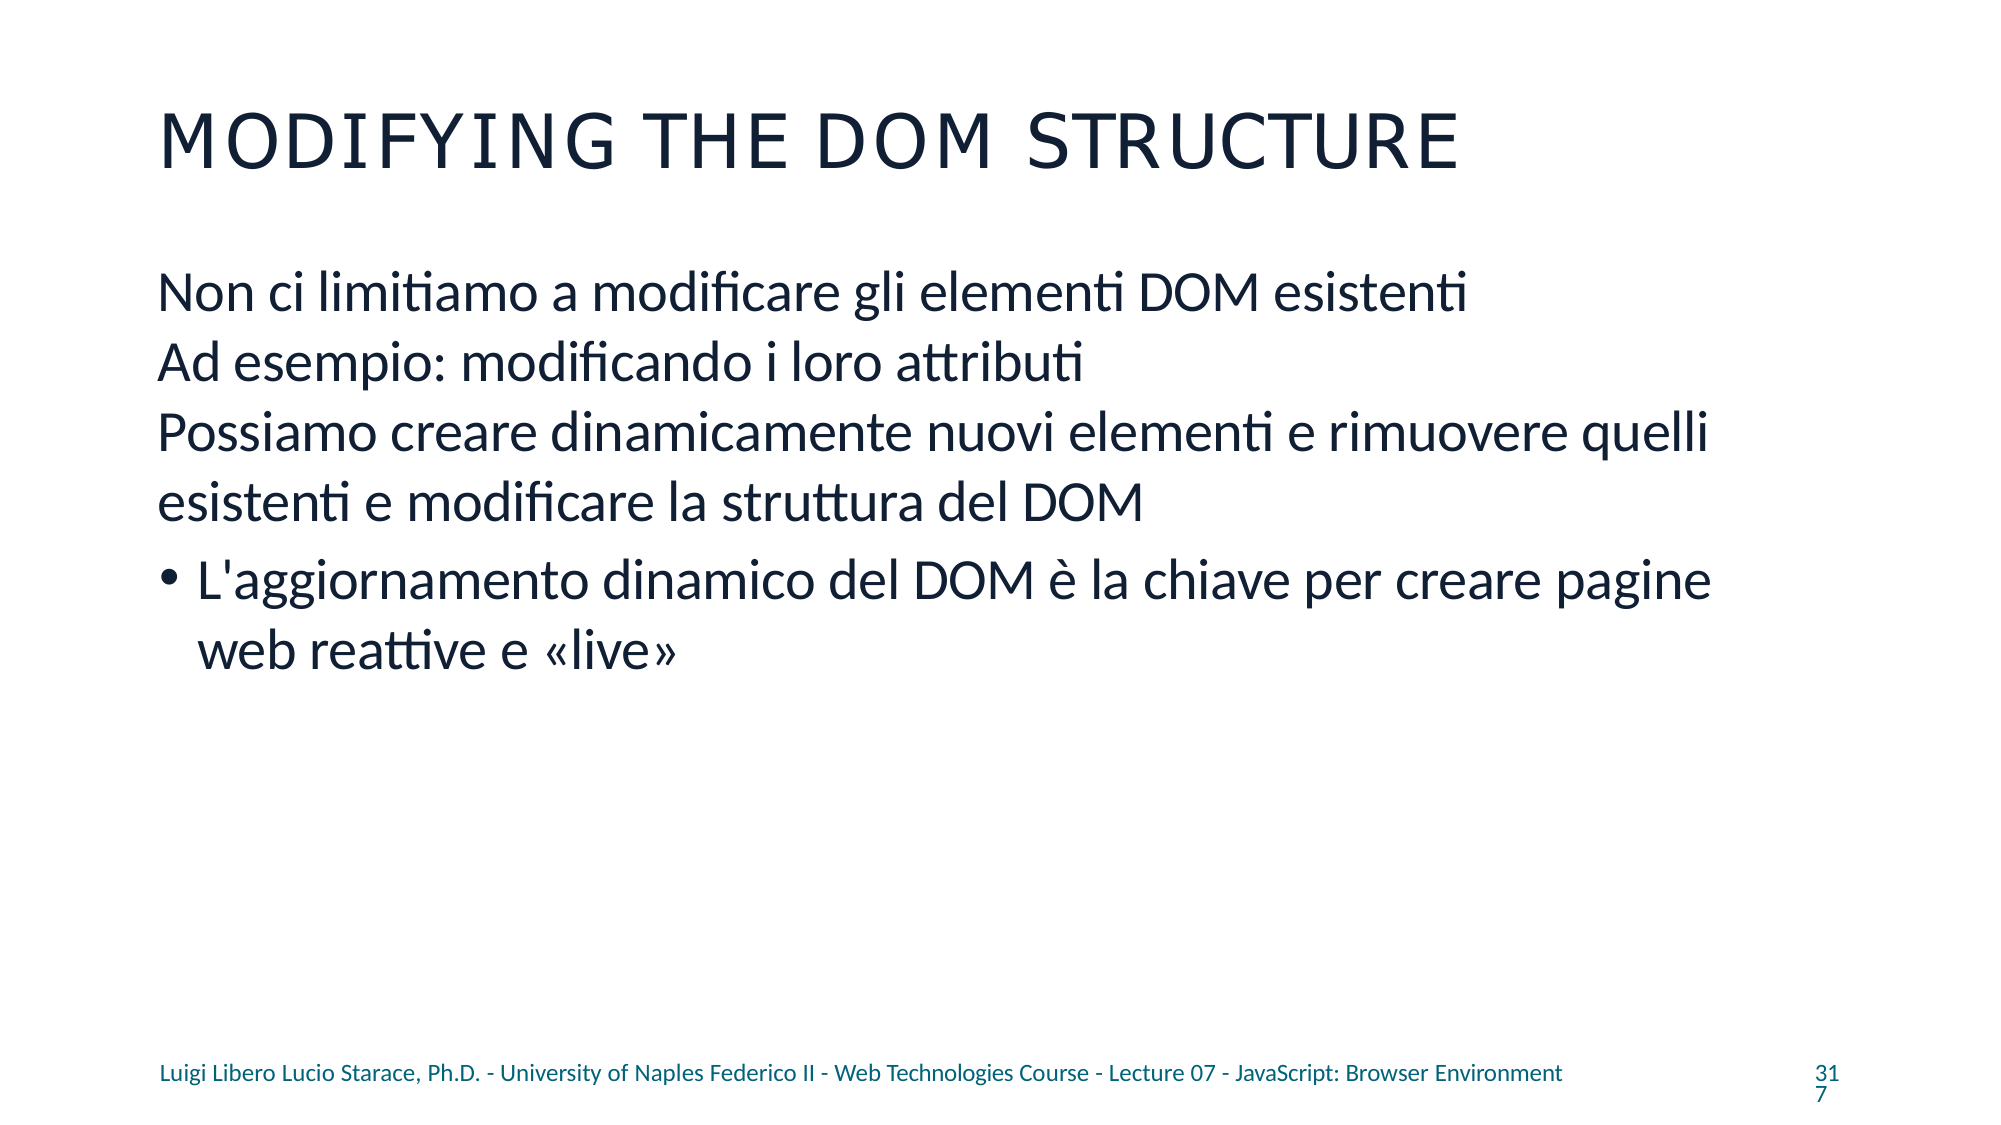

# MODIFYING THE DOM STRUCTURE
Non ci limitiamo a modificare gli elementi DOM esistenti
Ad esempio: modificando i loro attributi
Possiamo creare dinamicamente nuovi elementi e rimuovere quelli esistenti e modificare la struttura del DOM
L'aggiornamento dinamico del DOM è la chiave per creare pagine web reattive e «live»
Luigi Libero Lucio Starace, Ph.D. - University of Naples Federico II - Web Technologies Course - Lecture 07 - JavaScript: Browser Environment
317